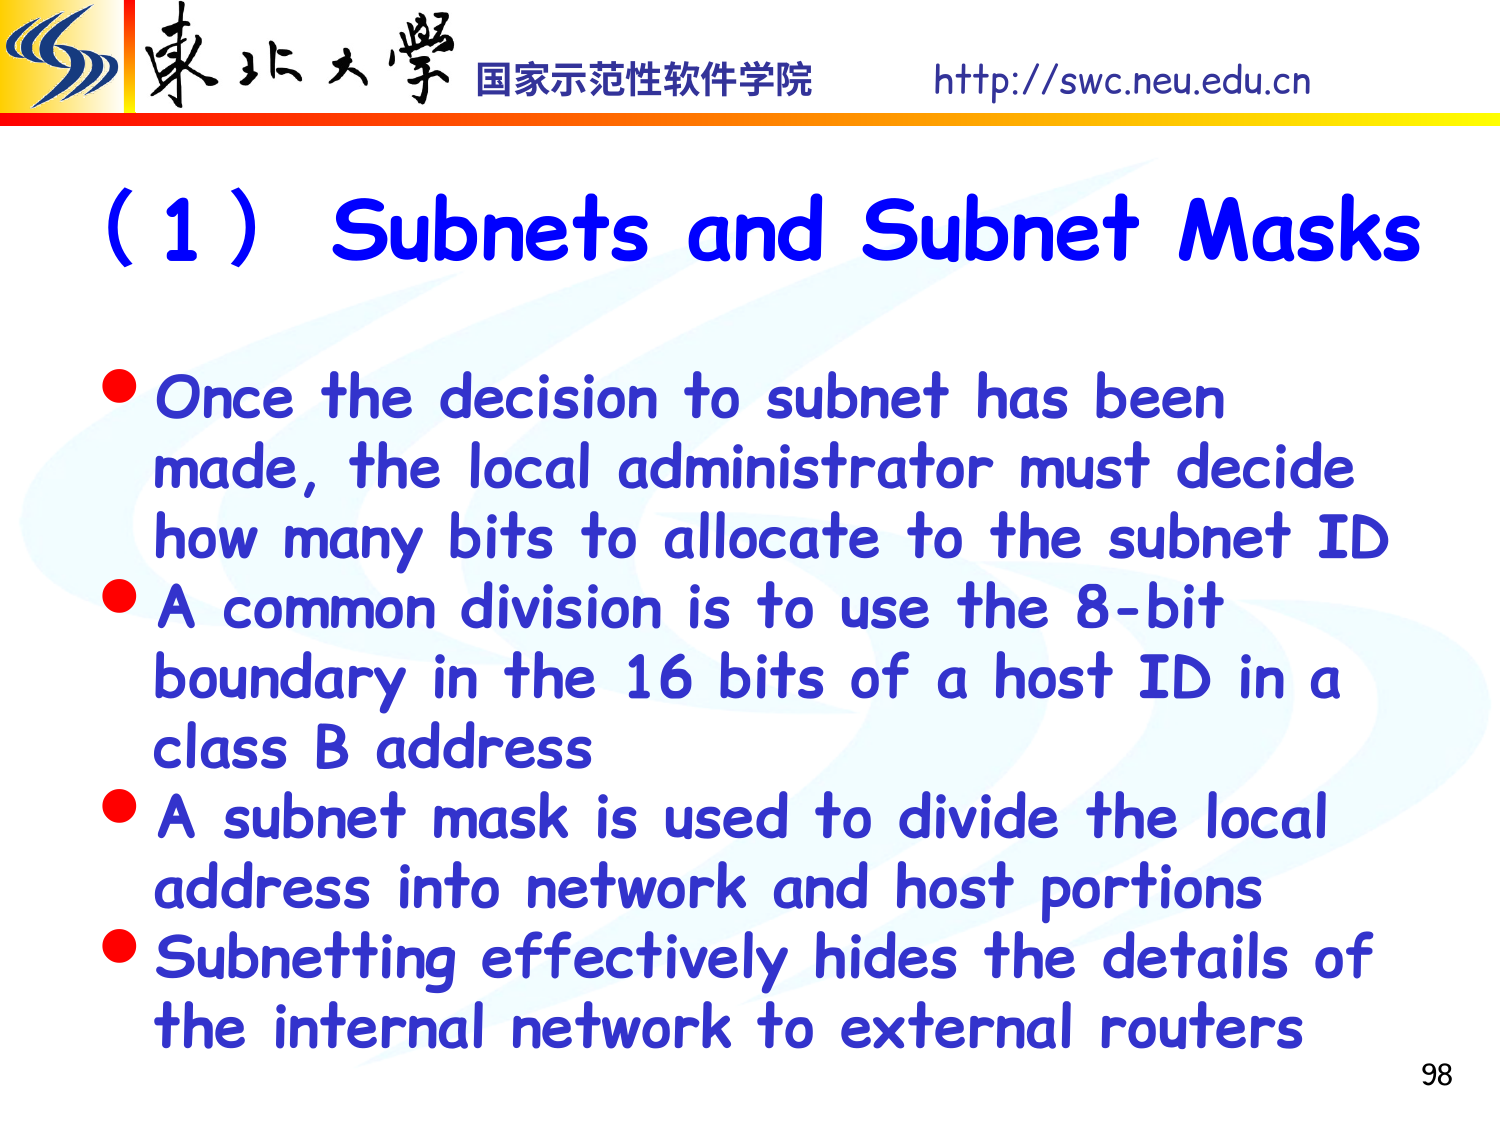

# （1）Subnets and Subnet Masks
Once the decision to subnet has been made, the local administrator must decide how many bits to allocate to the subnet ID
A common division is to use the 8-bit boundary in the 16 bits of a host ID in a class B address
A subnet mask is used to divide the local address into network and host portions
Subnetting effectively hides the details of the internal network to external routers
98